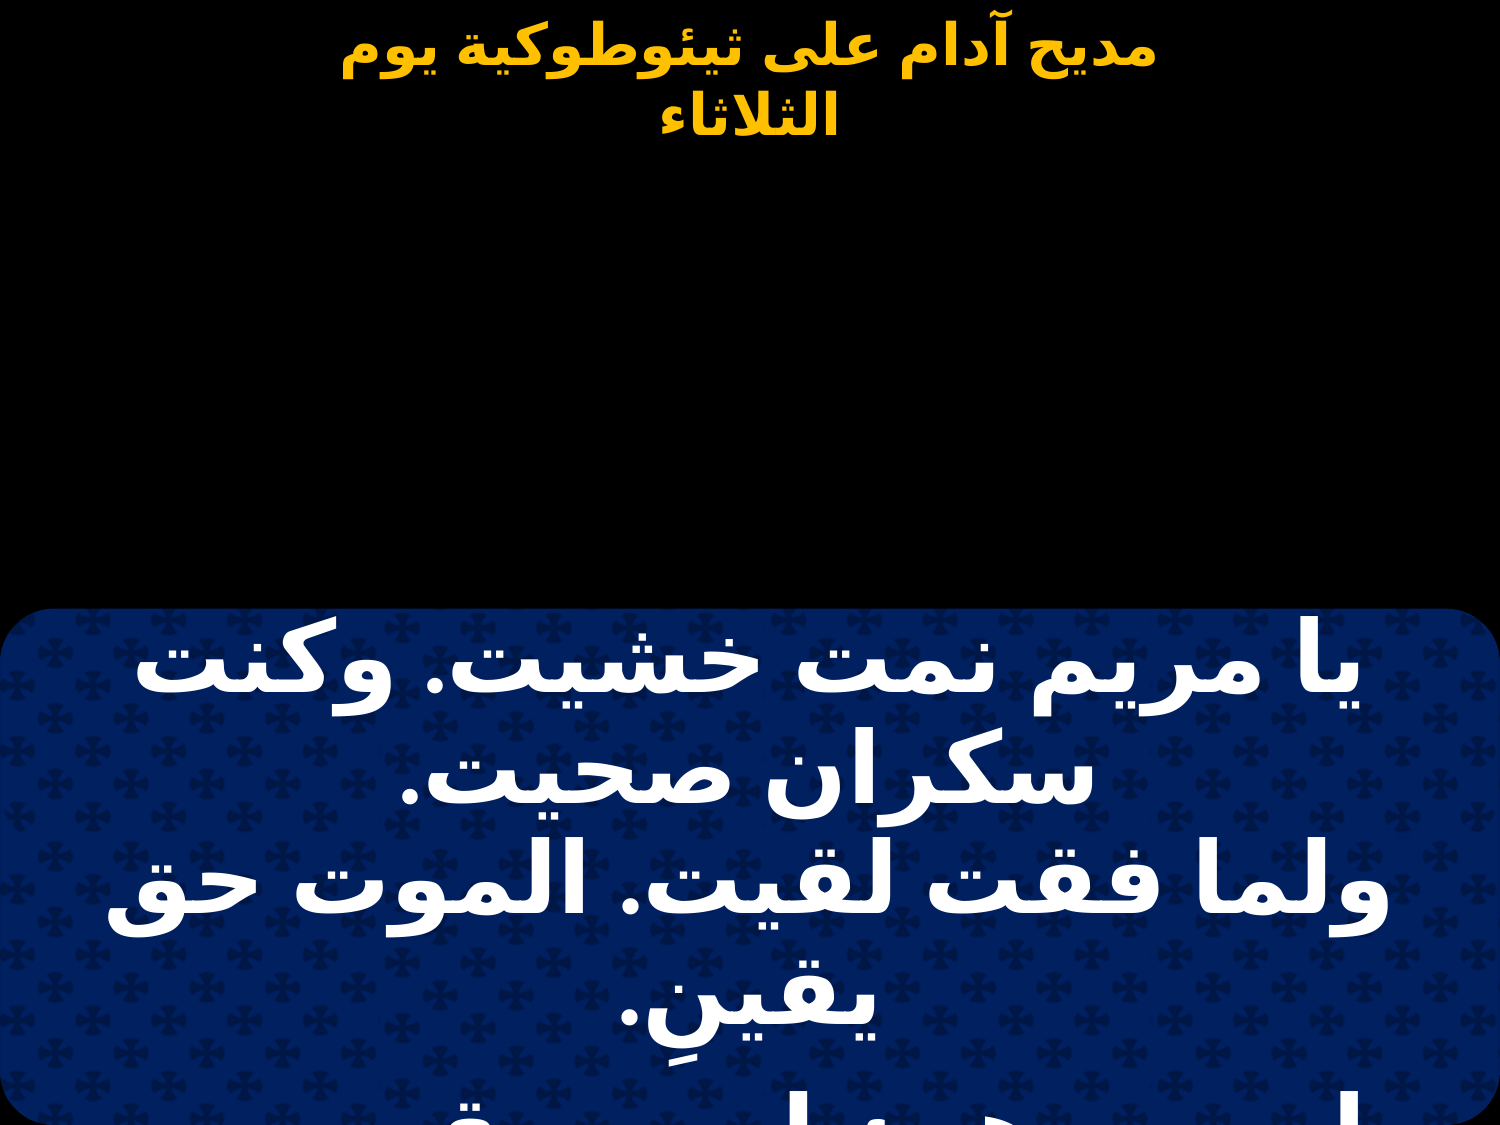

#
| يا مريم نمت خشيت. وكنت سكران صحيت. ولما فقت لقيت. الموت حق يقينِ. |
| --- |
|  |
| يا مريم هيئ لي. مرقد حسن جميل. قبل اليوم قلتِ لى. عنه ورشمتينى. |